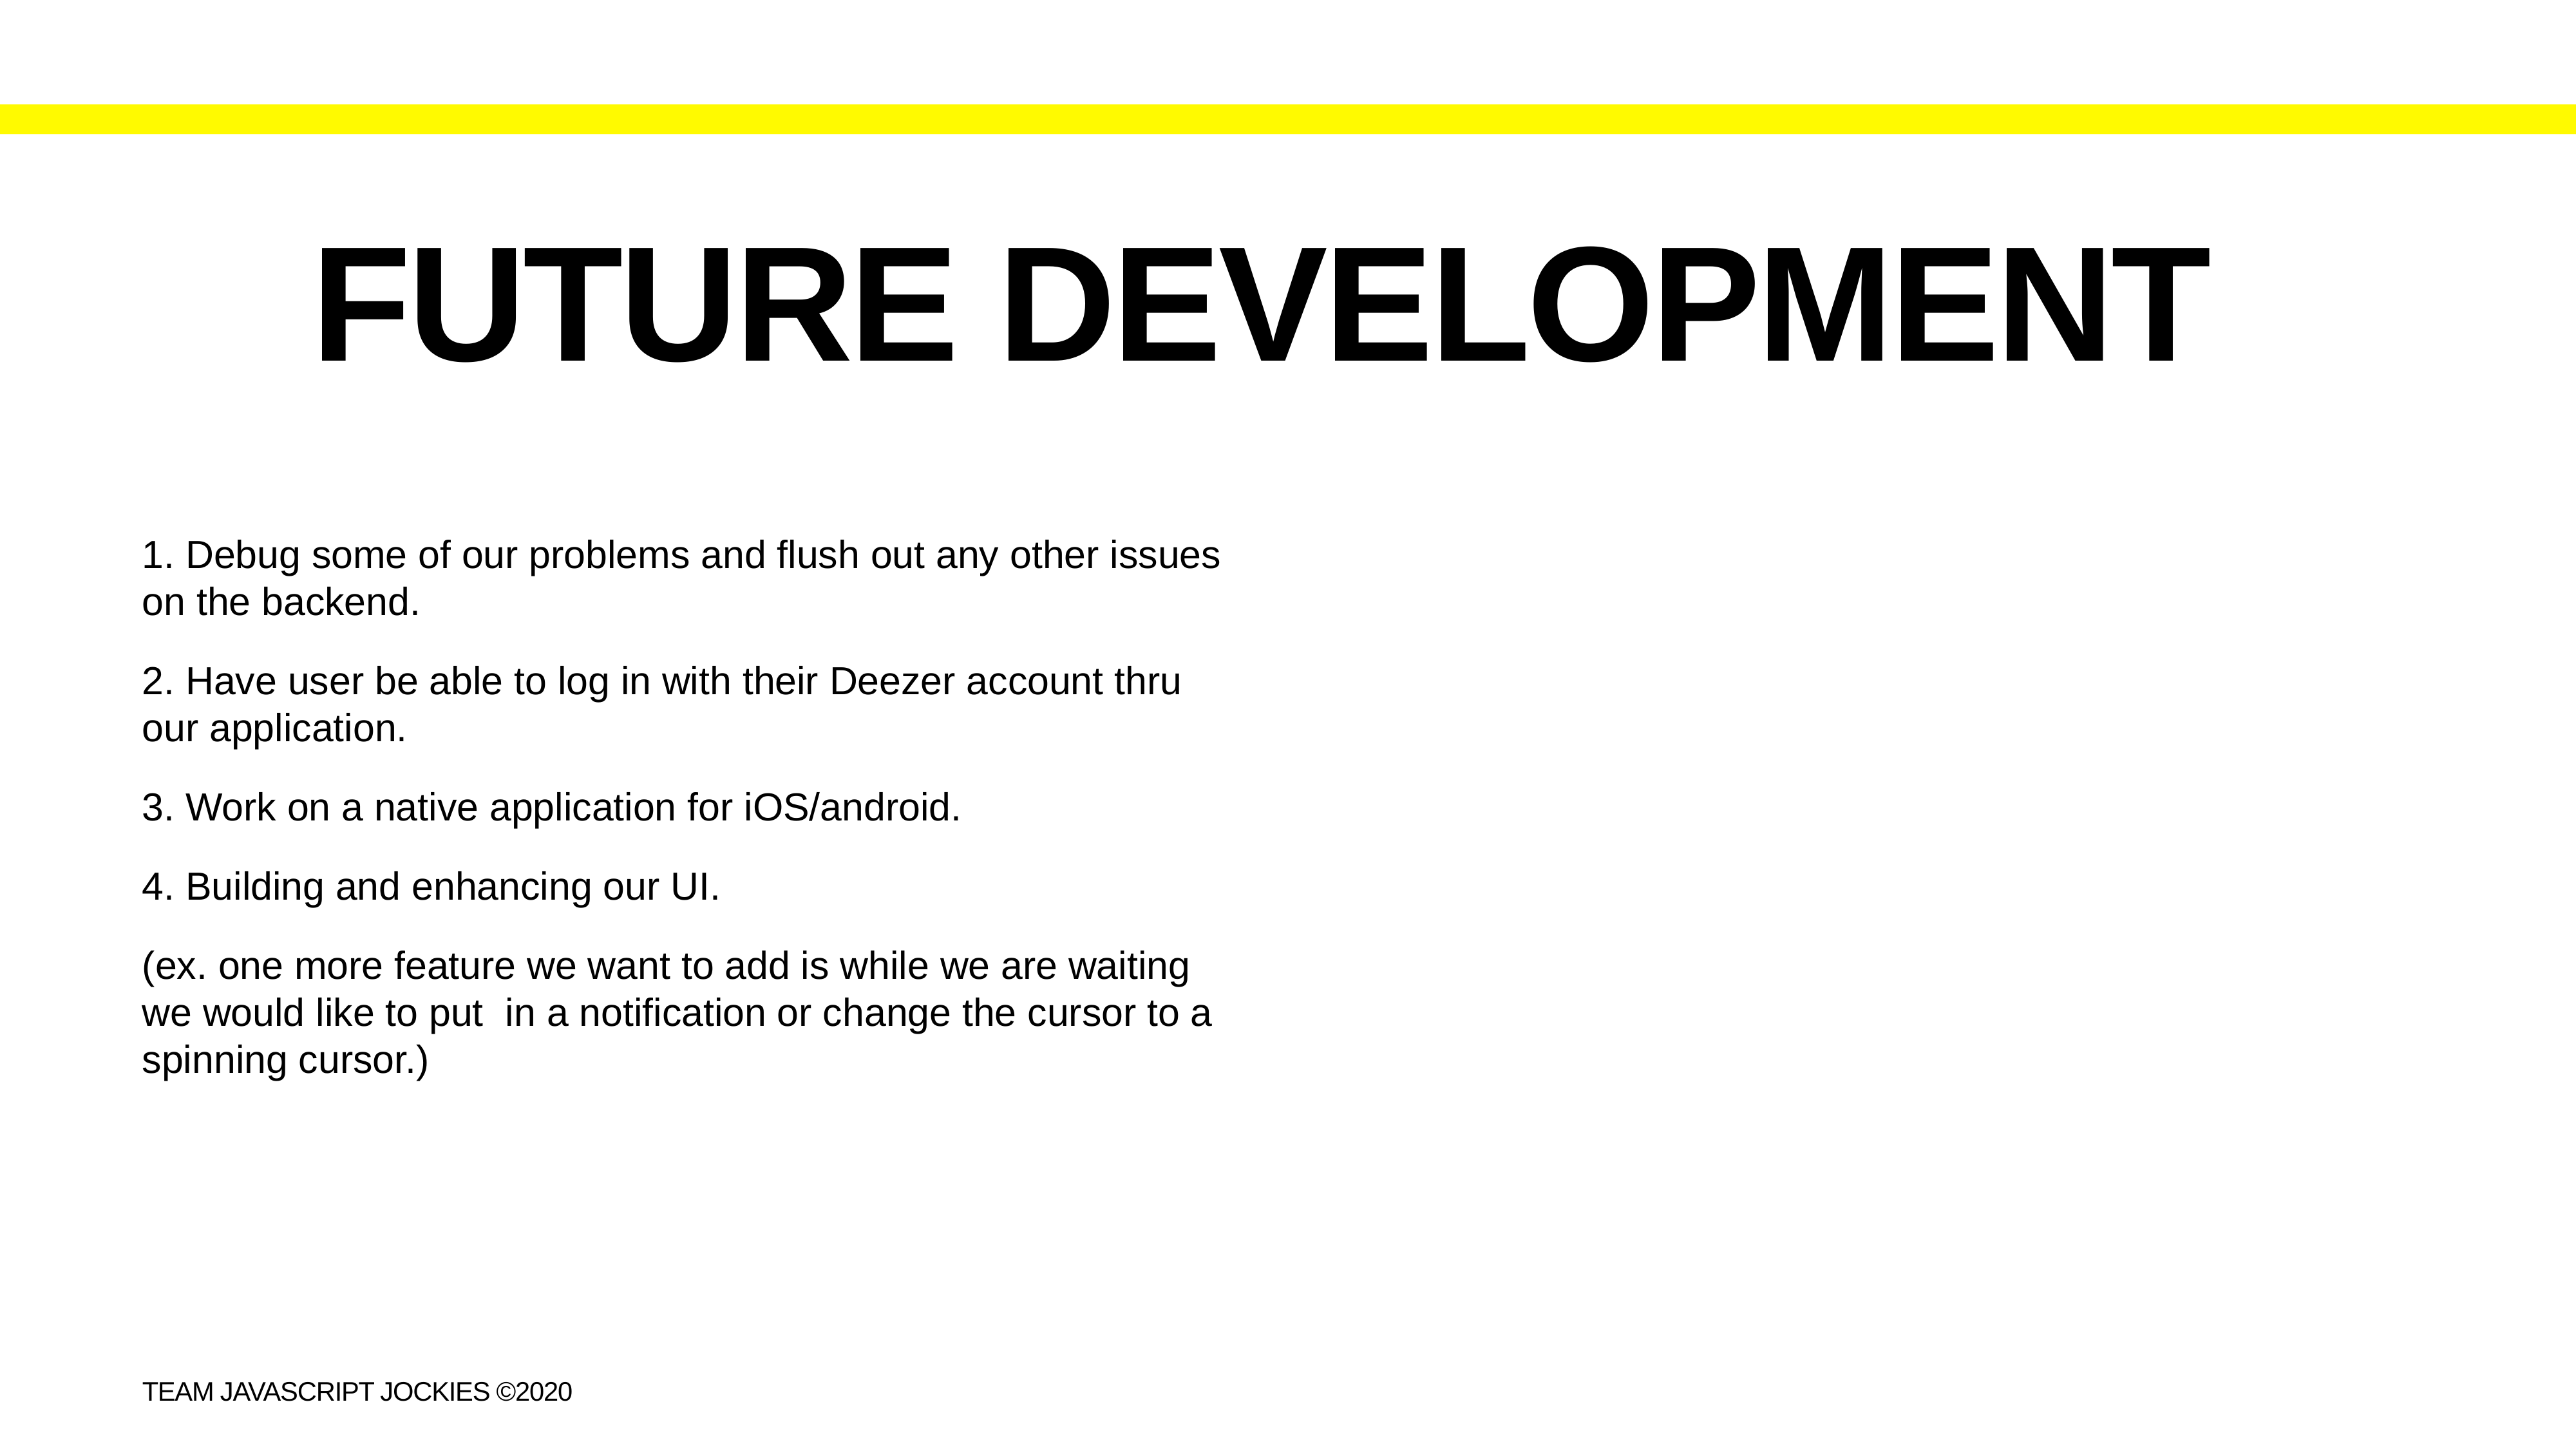

Future Development
1. Debug some of our problems and flush out any other issues on the backend.
2. Have user be able to log in with their Deezer account thru our application.
3. Work on a native application for iOS/android.
4. Building and enhancing our UI.
(ex. one more feature we want to add is while we are waiting we would like to put  in a notification or change the cursor to a spinning cursor.)

Team Javascript Jockies ©2020